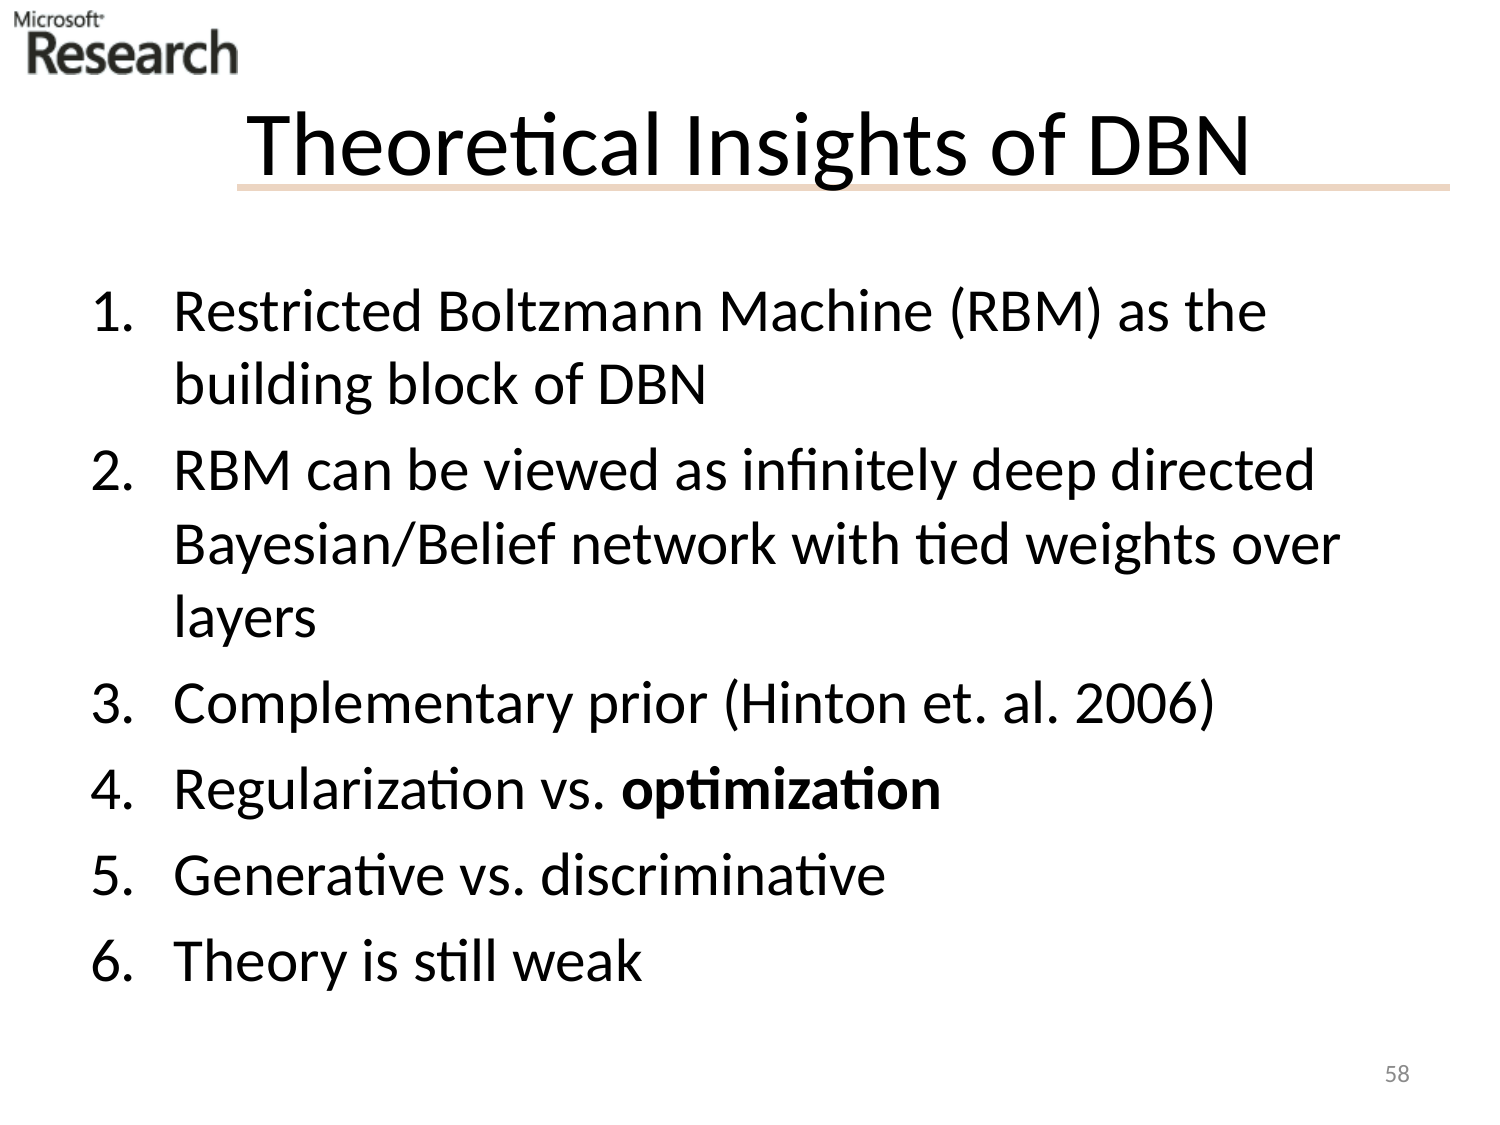

# Theoretical Insights of DBN
Restricted Boltzmann Machine (RBM) as the building block of DBN
RBM can be viewed as infinitely deep directed Bayesian/Belief network with tied weights over layers
Complementary prior (Hinton et. al. 2006)
Regularization vs. optimization
Generative vs. discriminative
Theory is still weak
58